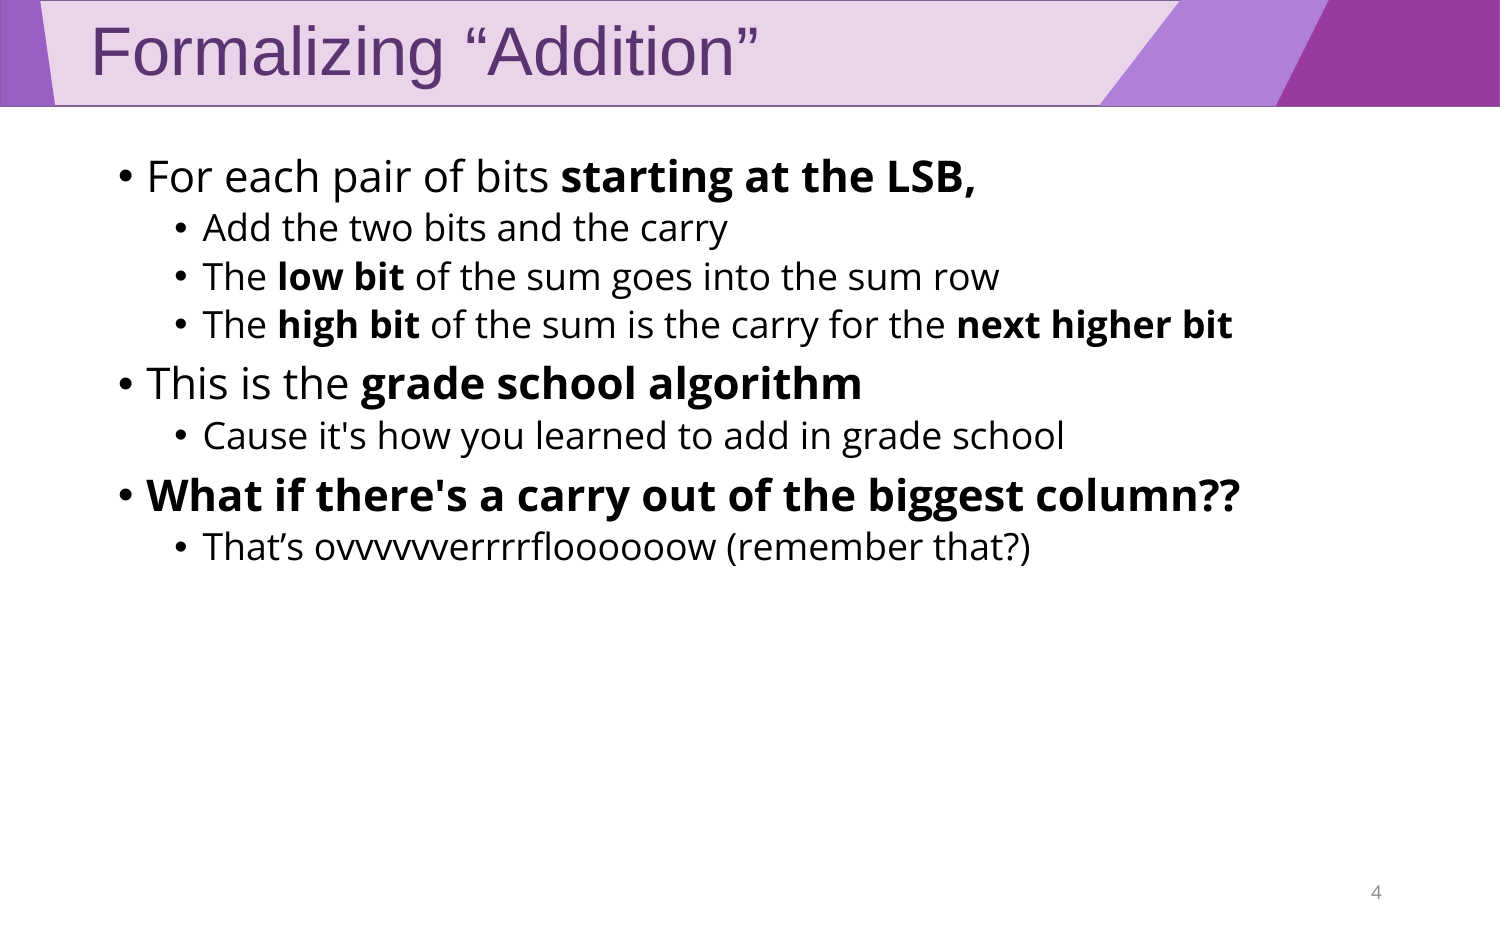

# Formalizing “Addition”
For each pair of bits starting at the LSB,
Add the two bits and the carry
The low bit of the sum goes into the sum row
The high bit of the sum is the carry for the next higher bit
This is the grade school algorithm
Cause it's how you learned to add in grade school
What if there's a carry out of the biggest column??
That’s ovvvvvverrrrfloooooow (remember that?)

4